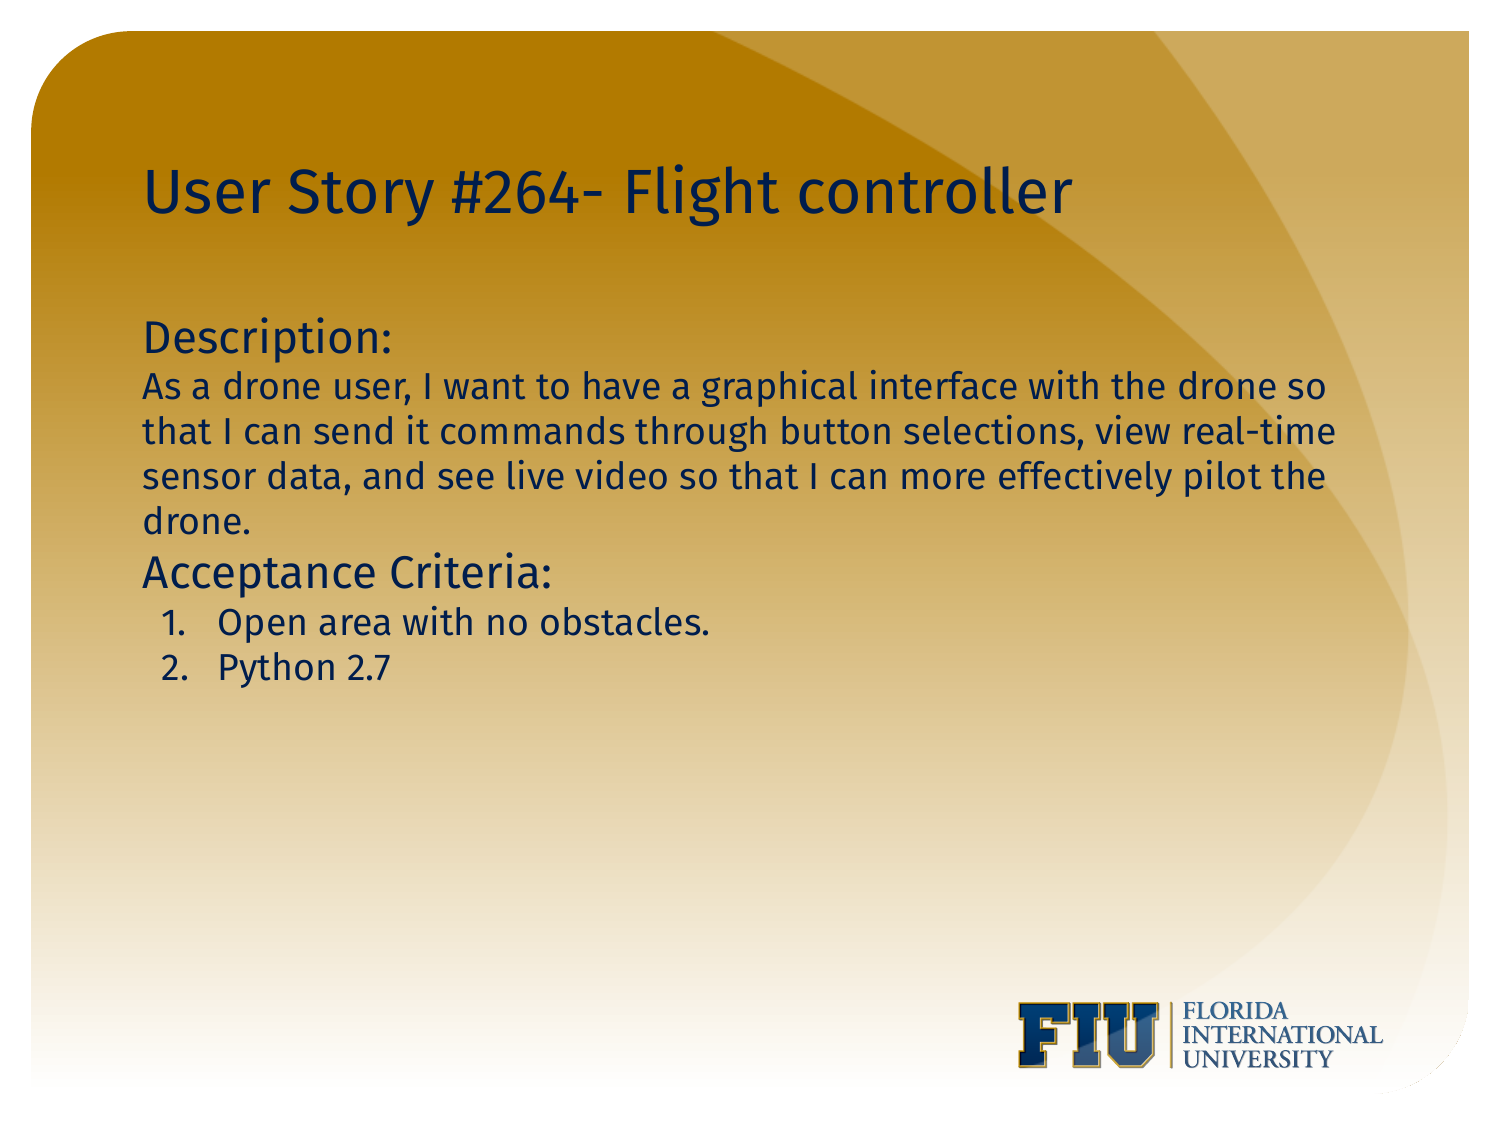

# User Story #264- Flight controller
Description:
As a drone user, I want to have a graphical interface with the drone so that I can send it commands through button selections, view real-time sensor data, and see live video so that I can more effectively pilot the drone.
Acceptance Criteria:
Open area with no obstacles.
Python 2.7